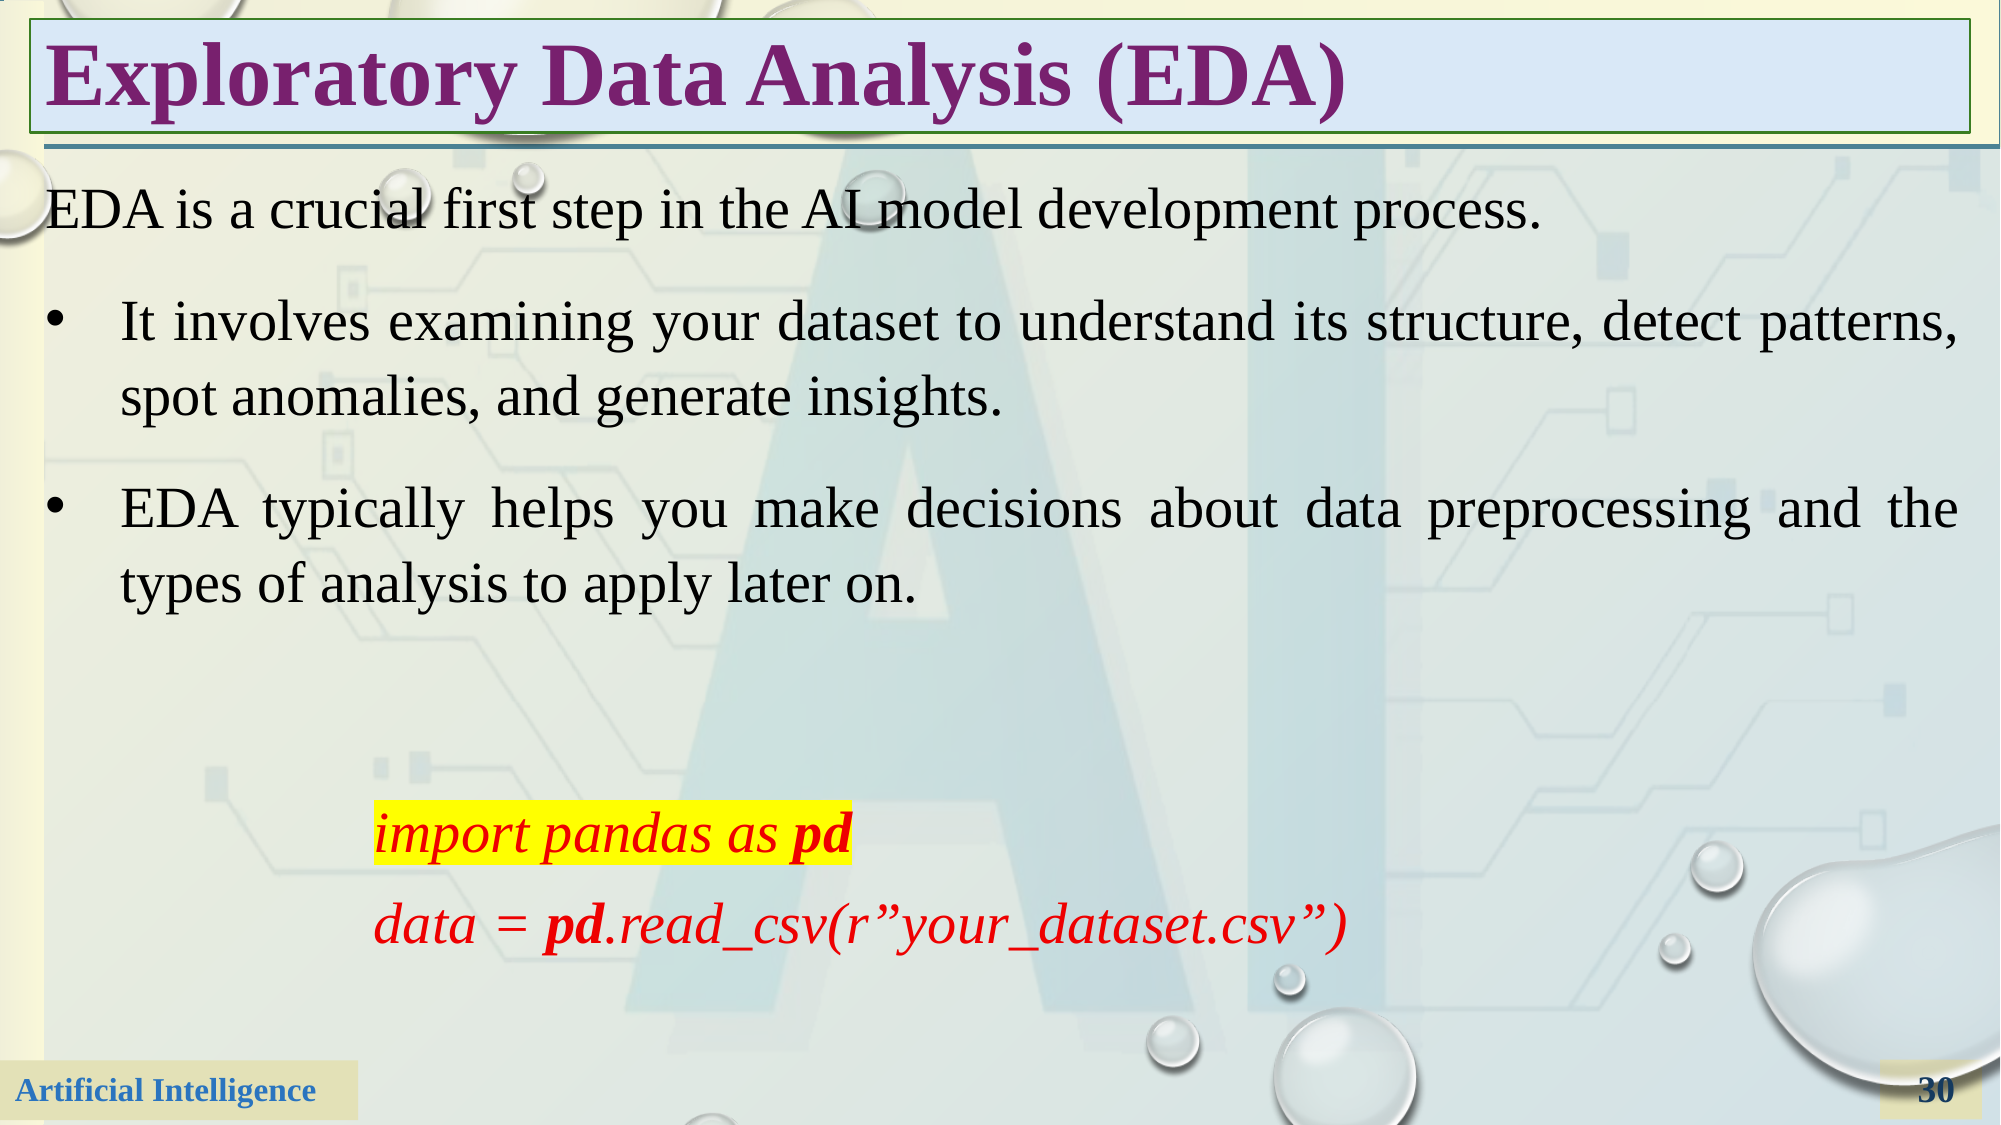

# Exploratory Data Analysis (EDA)
EDA is a crucial first step in the AI model development process.
It involves examining your dataset to understand its structure, detect patterns, spot anomalies, and generate insights.
EDA typically helps you make decisions about data preprocessing and the types of analysis to apply later on.

import pandas as pd
data = pd.read_csv(r”your_dataset.csv”)
30